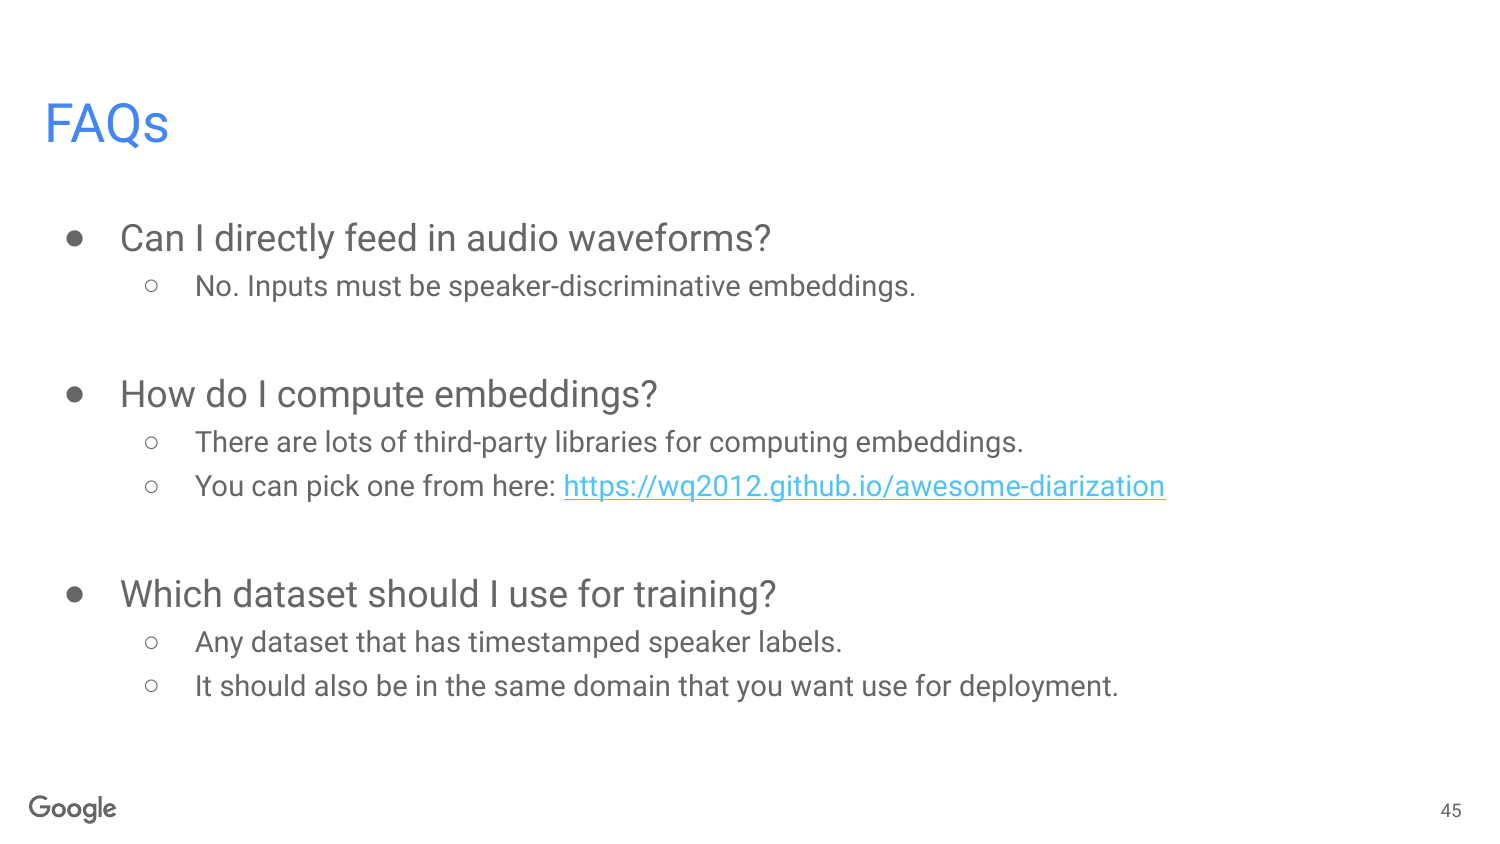

# FAQs
Can I directly feed in audio waveforms?
No. Inputs must be speaker-discriminative embeddings.

How do I compute embeddings?
There are lots of third-party libraries for computing embeddings.
You can pick one from here: https://wq2012.github.io/awesome-diarization

Which dataset should I use for training?
Any dataset that has timestamped speaker labels.
It should also be in the same domain that you want use for deployment.
45